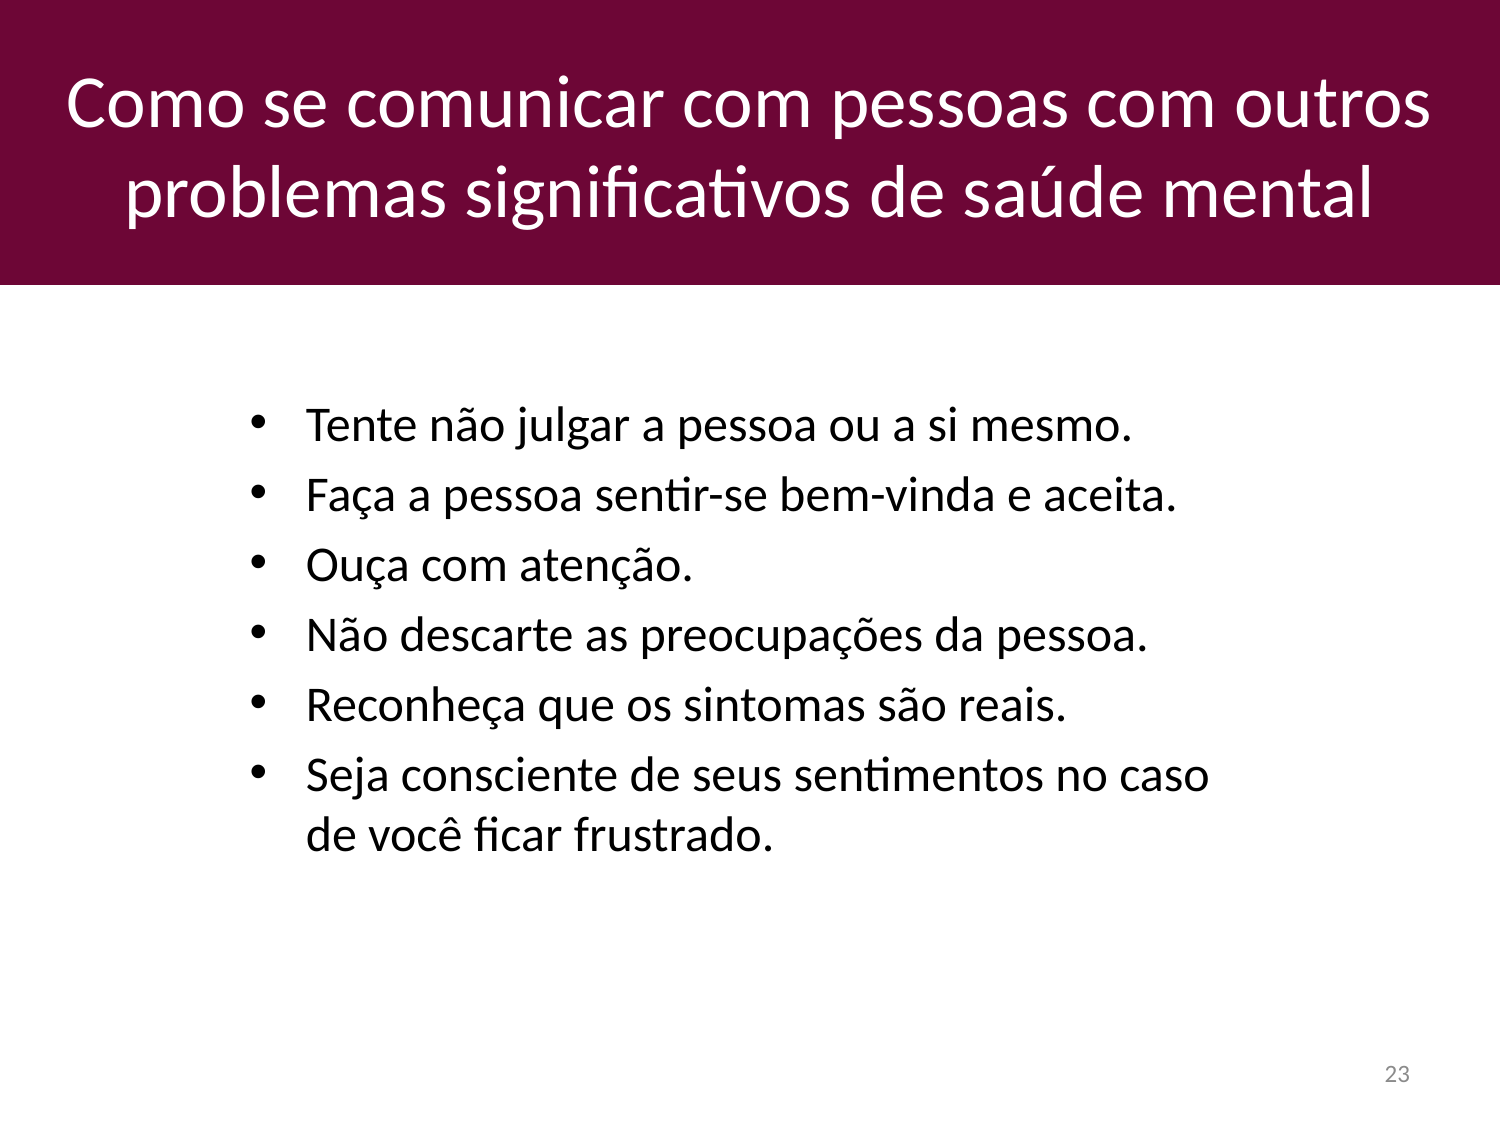

# Como se comunicar com pessoas com outros problemas significativos de saúde mental
Tente não julgar a pessoa ou a si mesmo.
Faça a pessoa sentir-se bem-vinda e aceita.
Ouça com atenção.
Não descarte as preocupações da pessoa.
Reconheça que os sintomas são reais.
Seja consciente de seus sentimentos no caso de você ficar frustrado.

23